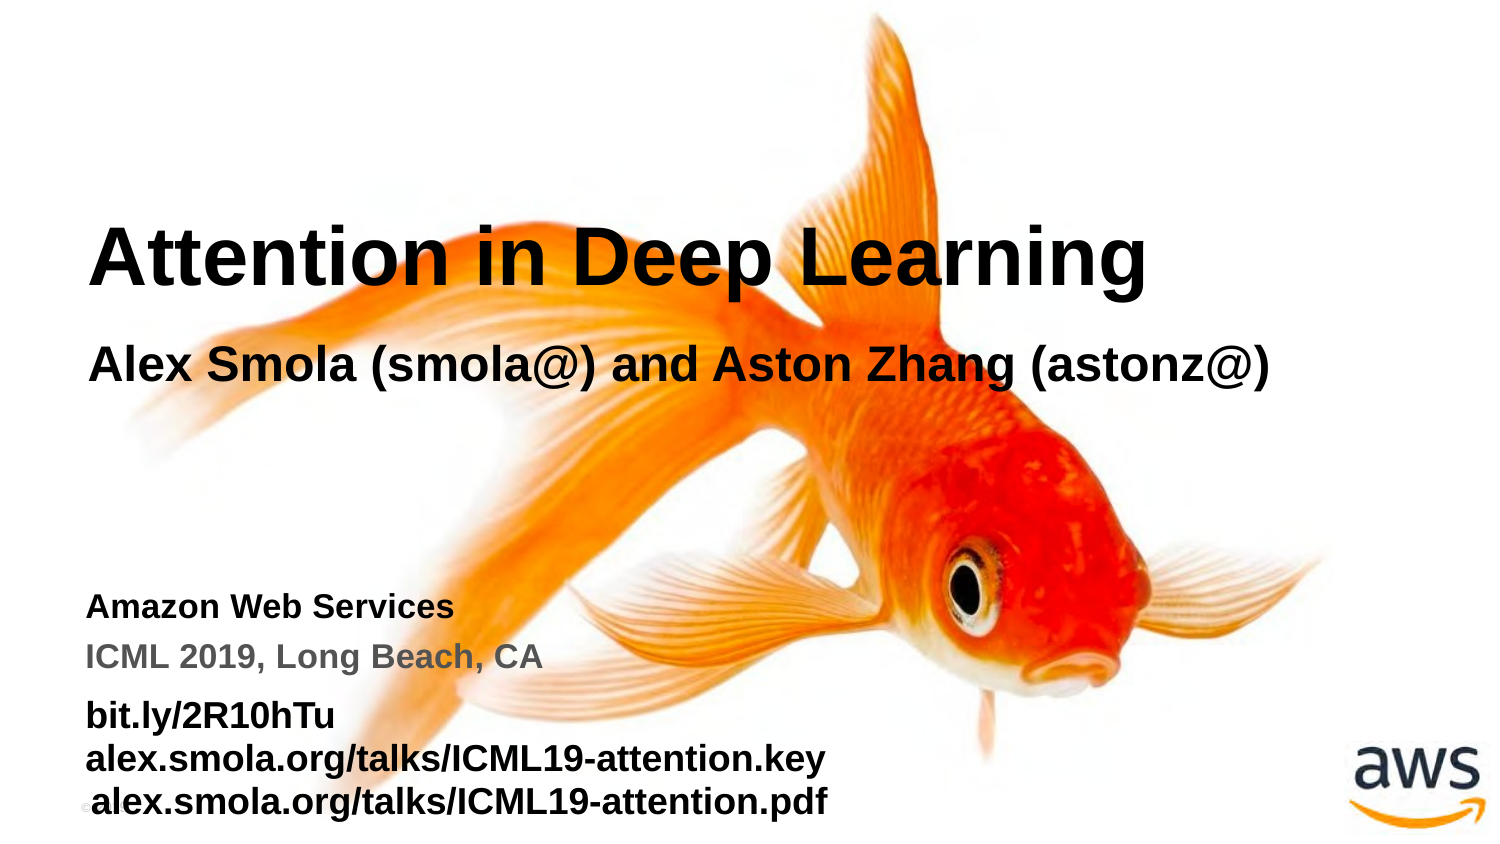

# Attention in Deep Learning
Alex Smola (smola@) and Aston Zhang (astonz@)
Amazon Web Services  ICML 2019, Long Beach, CA
bit.ly/2R10hTu  alex.smola.org/talks/ICML19-attention.key
©alex.smola.org/talks/ICML19-attention.pdf

2019, Amazon Web Services, Inc. or its Affiliates. All rights reserved.